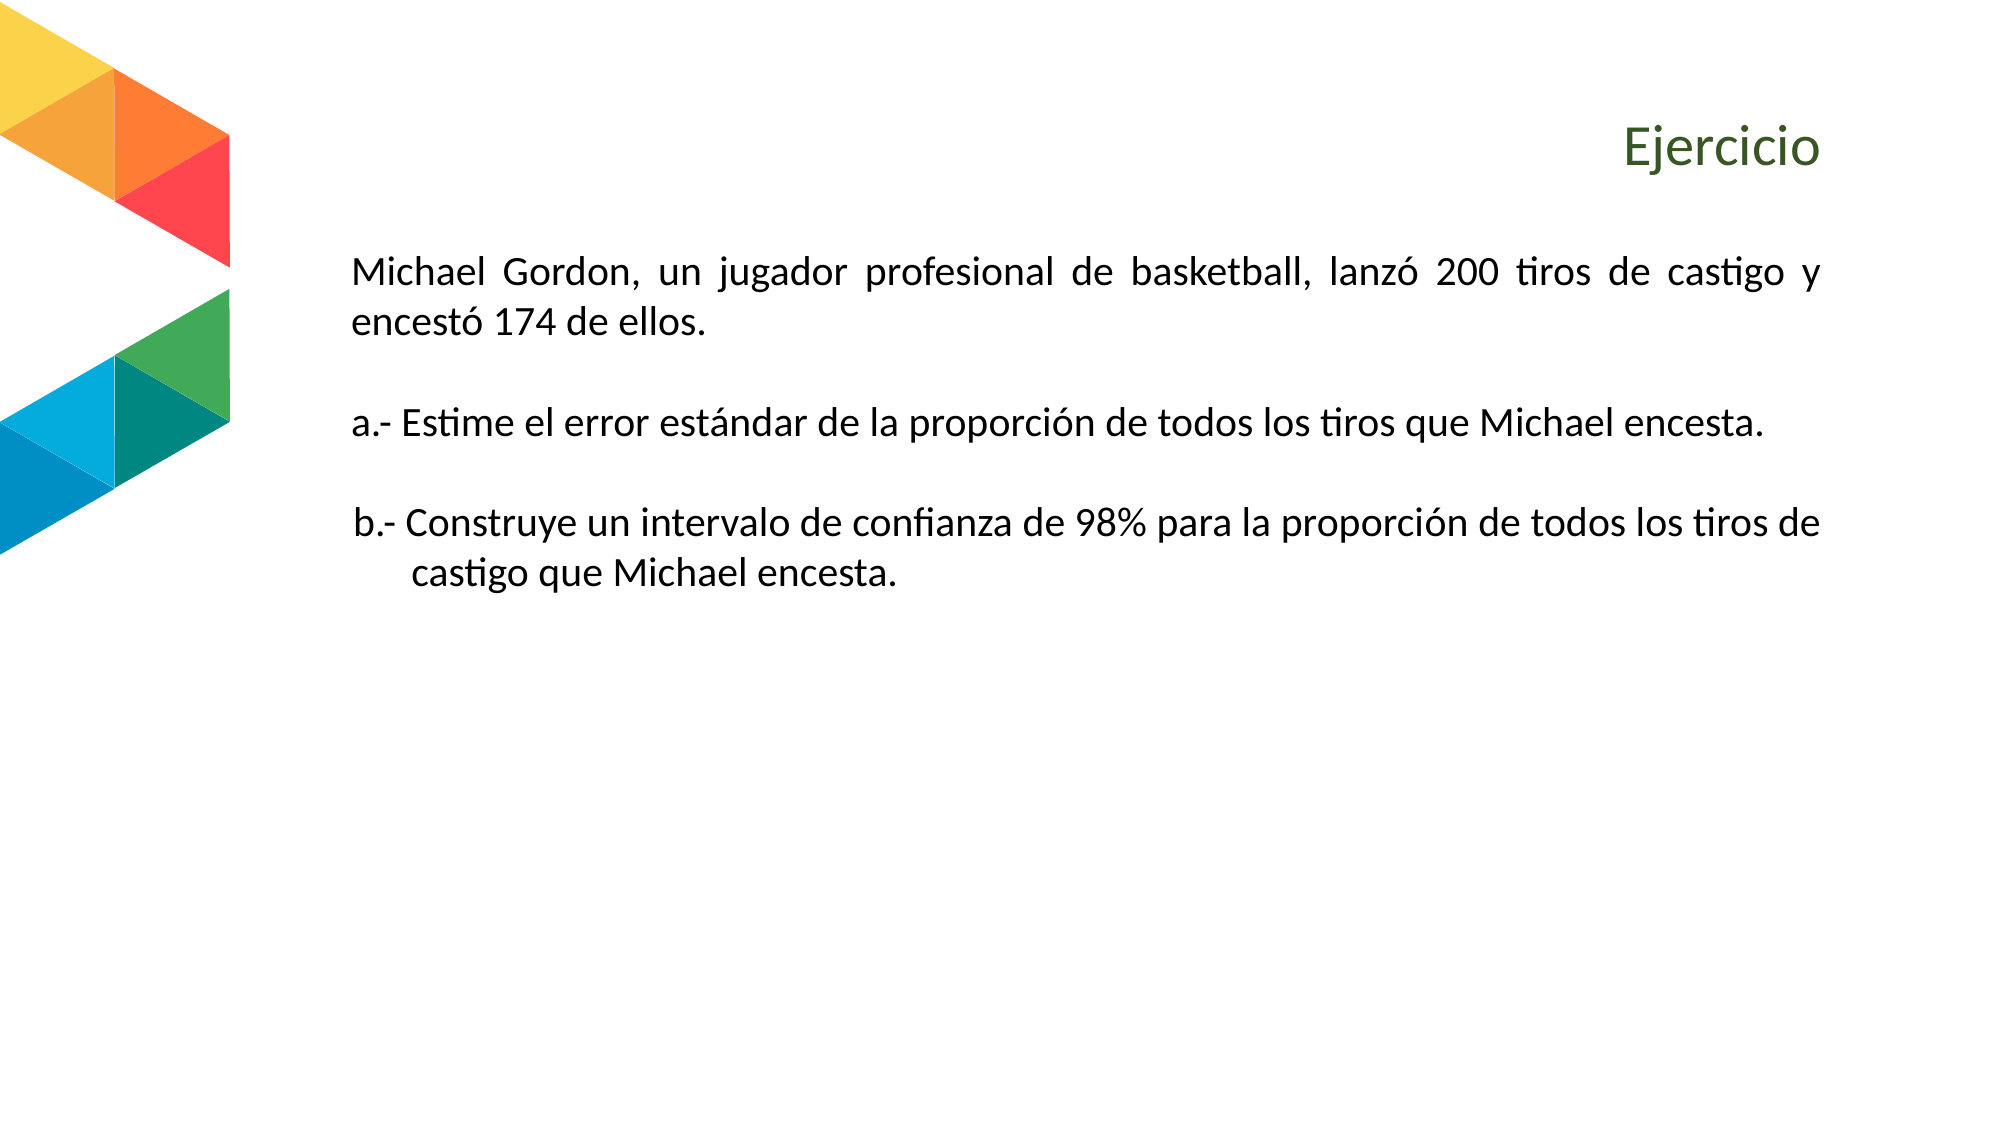

# Ejercicio

Michael Gordon, un jugador profesional de basketball, lanzó 200 tiros de castigo y encestó 174 de ellos.

a.- Estime el error estándar de la proporción de todos los tiros que Michael encesta.

b.- Construye un intervalo de confianza de 98% para la proporción de todos los tiros de castigo que Michael encesta.